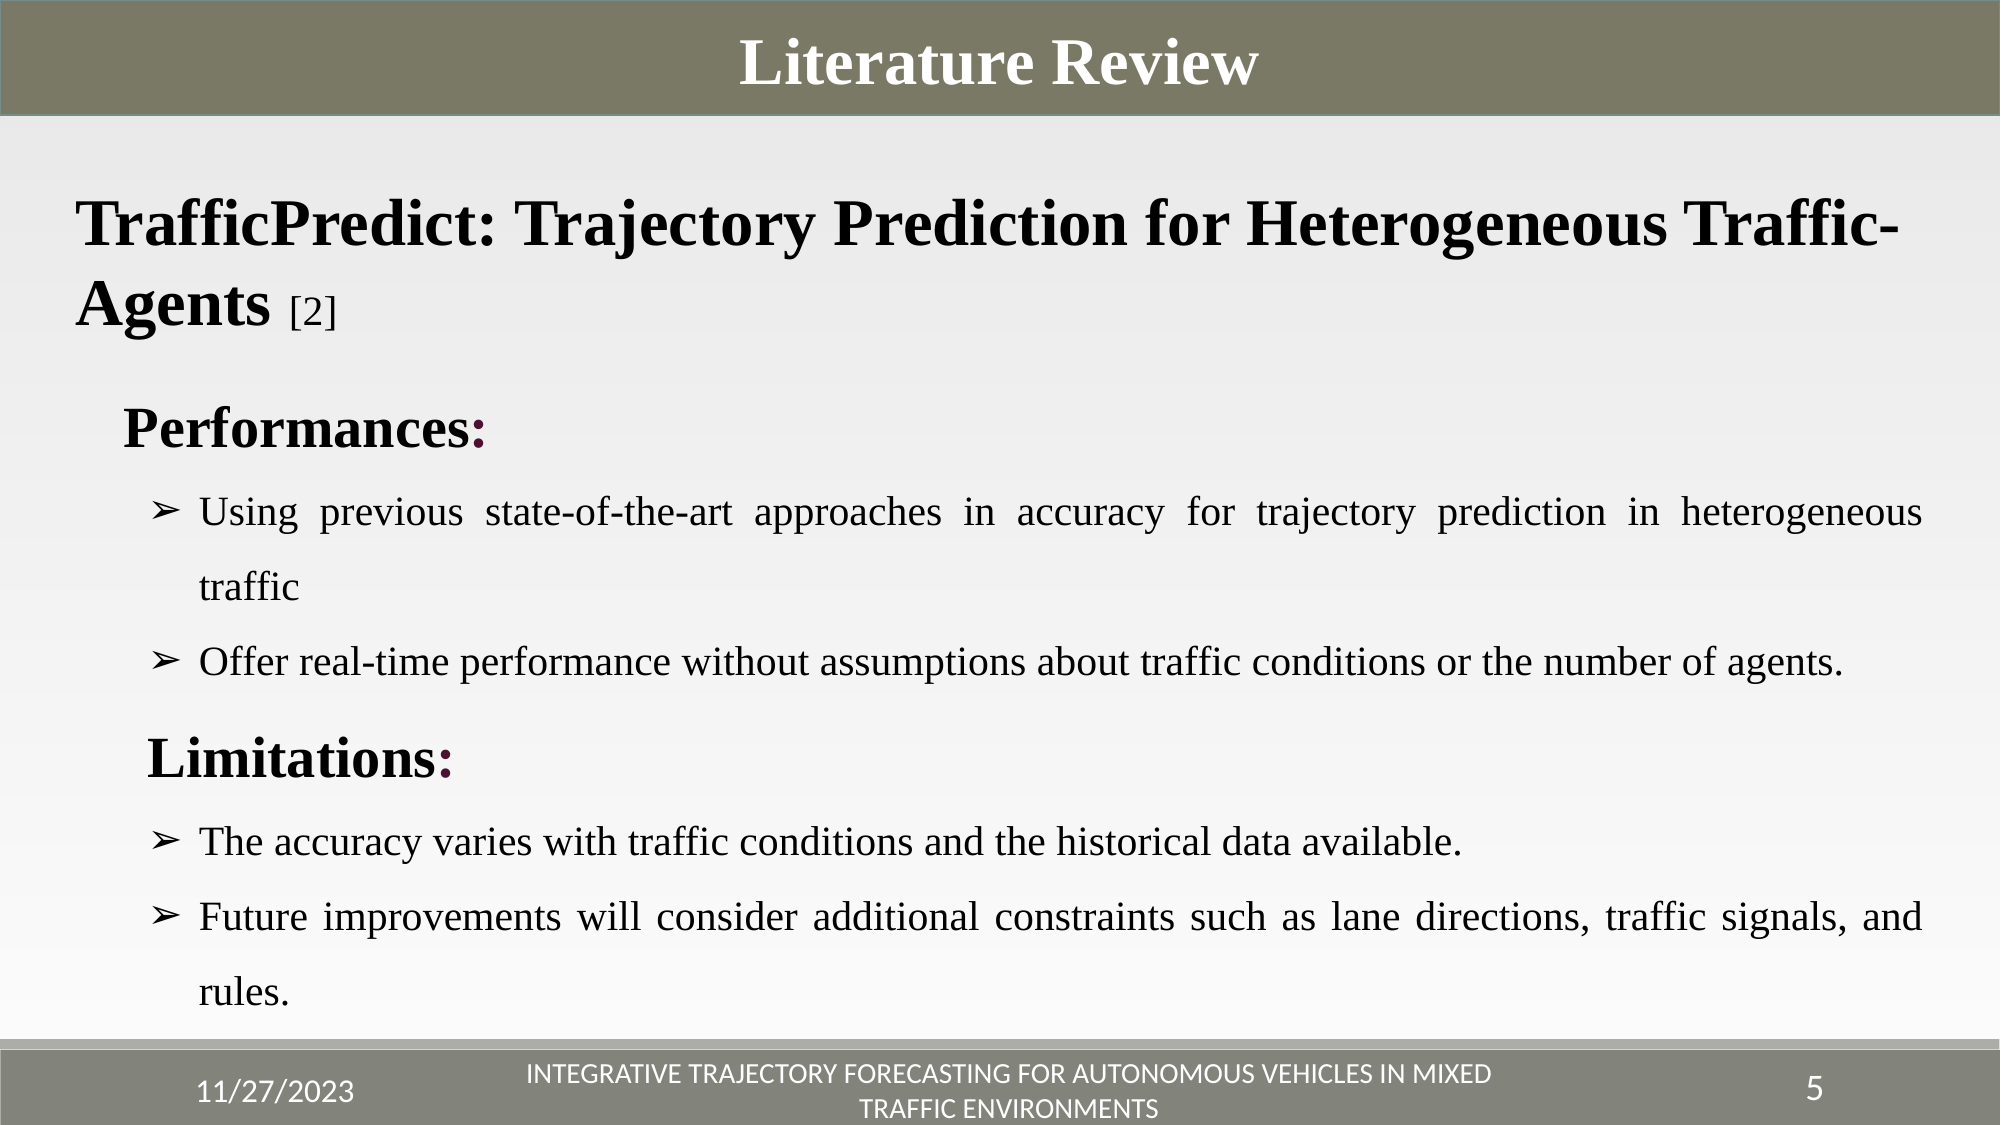

Literature Review
TrafficPredict: Trajectory Prediction for Heterogeneous Traffic-Agents [2]
Performances:
Using previous state-of-the-art approaches in accuracy for trajectory prediction in heterogeneous traffic
Offer real-time performance without assumptions about traffic conditions or the number of agents.
Limitations:
The accuracy varies with traffic conditions and the historical data available.
Future improvements will consider additional constraints such as lane directions, traffic signals, and rules.
5
11/27/2023
Integrative Trajectory Forecasting for Autonomous Vehicles in Mixed Traffic Environments